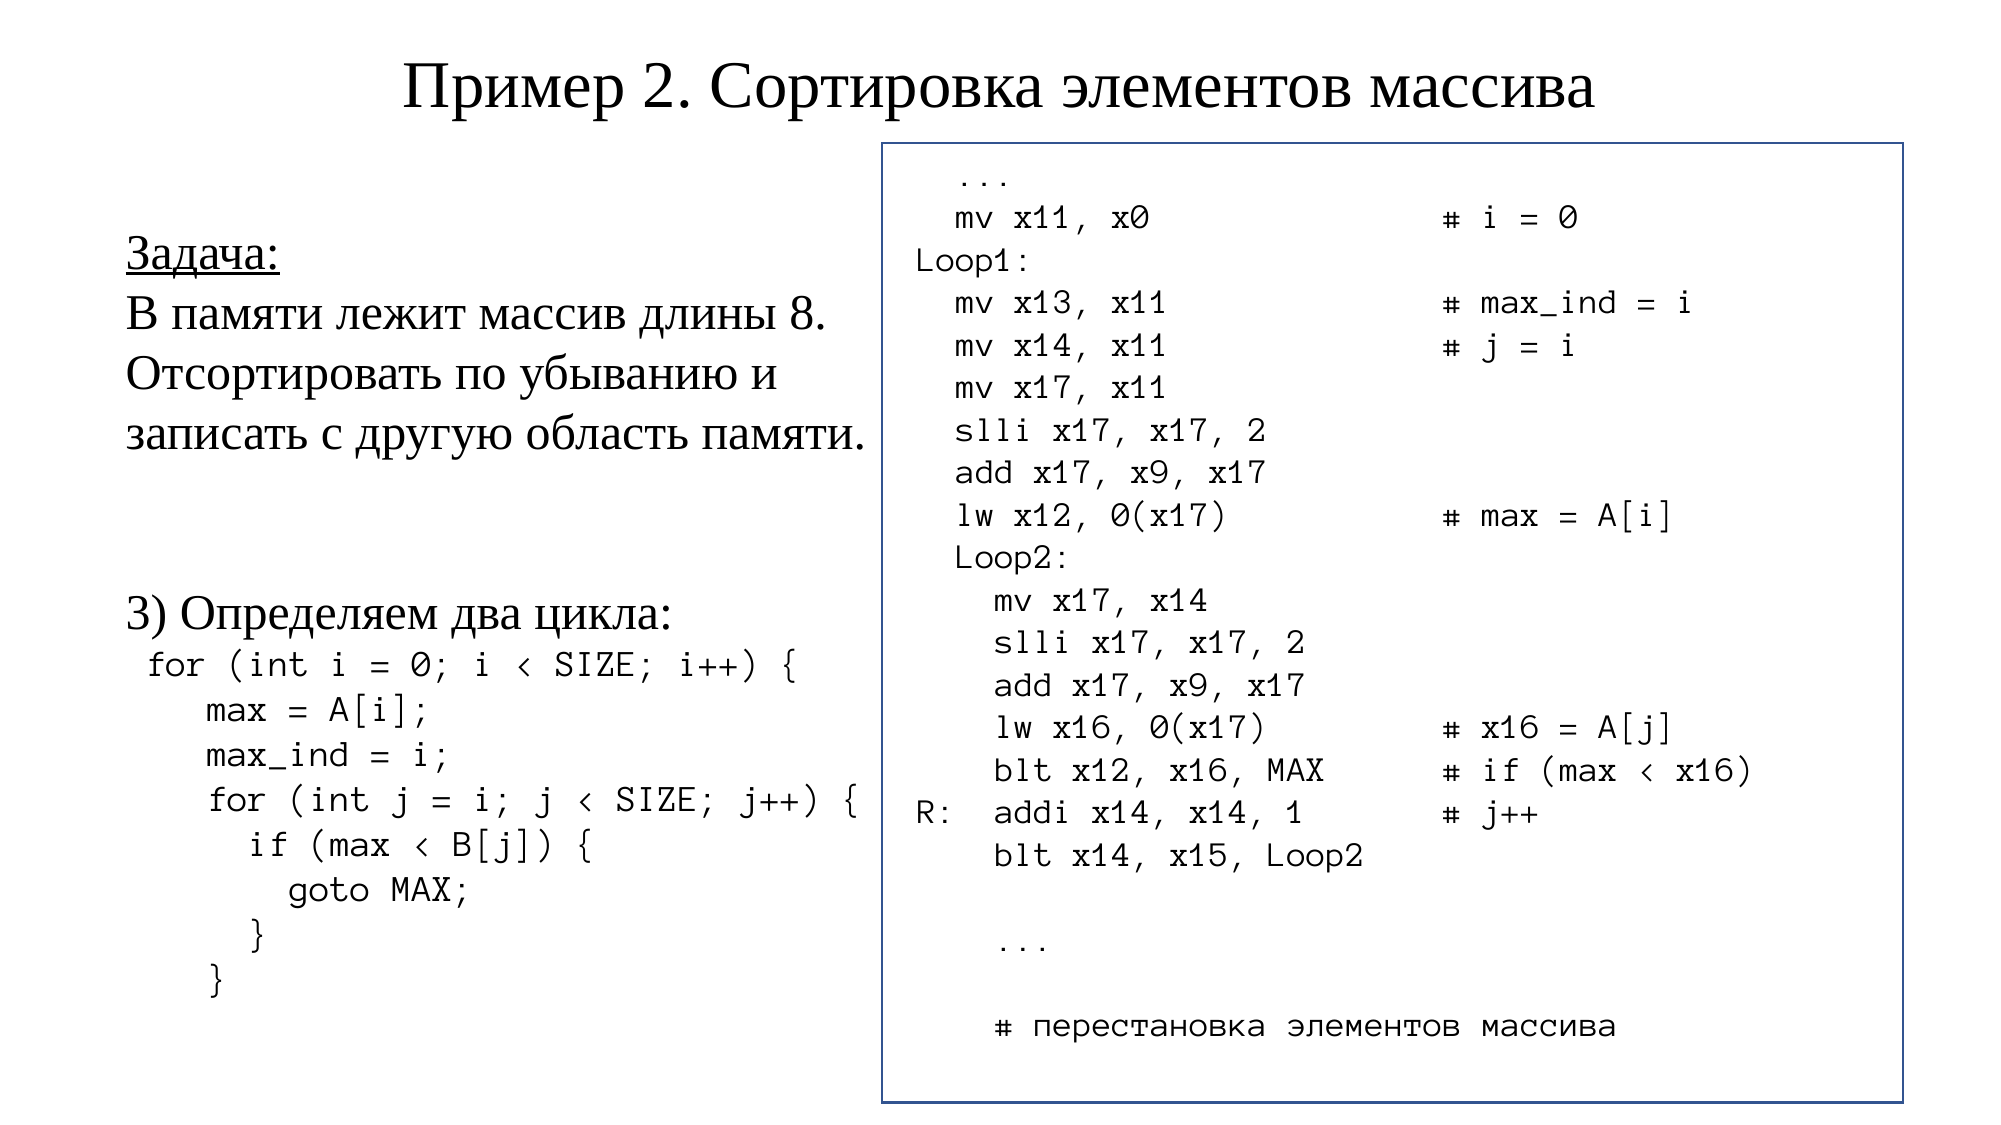

Пример 2. Сортировка элементов массива
  ...
  mv x11, x0               # i = 0
Loop1:
  mv x13, x11              # max_ind = i
  mv x14, x11              # j = i
  mv x17, x11
  slli x17, x17, 2
  add x17, x9, x17
  lw x12, 0(x17)           # max = A[i]
  Loop2:
    mv x17, x14
    slli x17, x17, 2
    add x17, x9, x17
    lw x16, 0(x17)         # x16 = A[j]
    blt x12, x16, MAX      # if (max < x16)
R:  addi x14, x14, 1       # j++
    blt x14, x15, Loop2

    ...

    # перестановка элементов массива

Задача:
В памяти лежит массив длины 8. Отсортировать по убыванию и записать с другую область памяти.

3) Определяем два цикла:
 for (int i = 0; i < SIZE; i++) {
    max = A[i];
    max_ind = i;
    for (int j = i; j < SIZE; j++) {
      if (max < B[j]) {
        goto MAX;
      }
    }